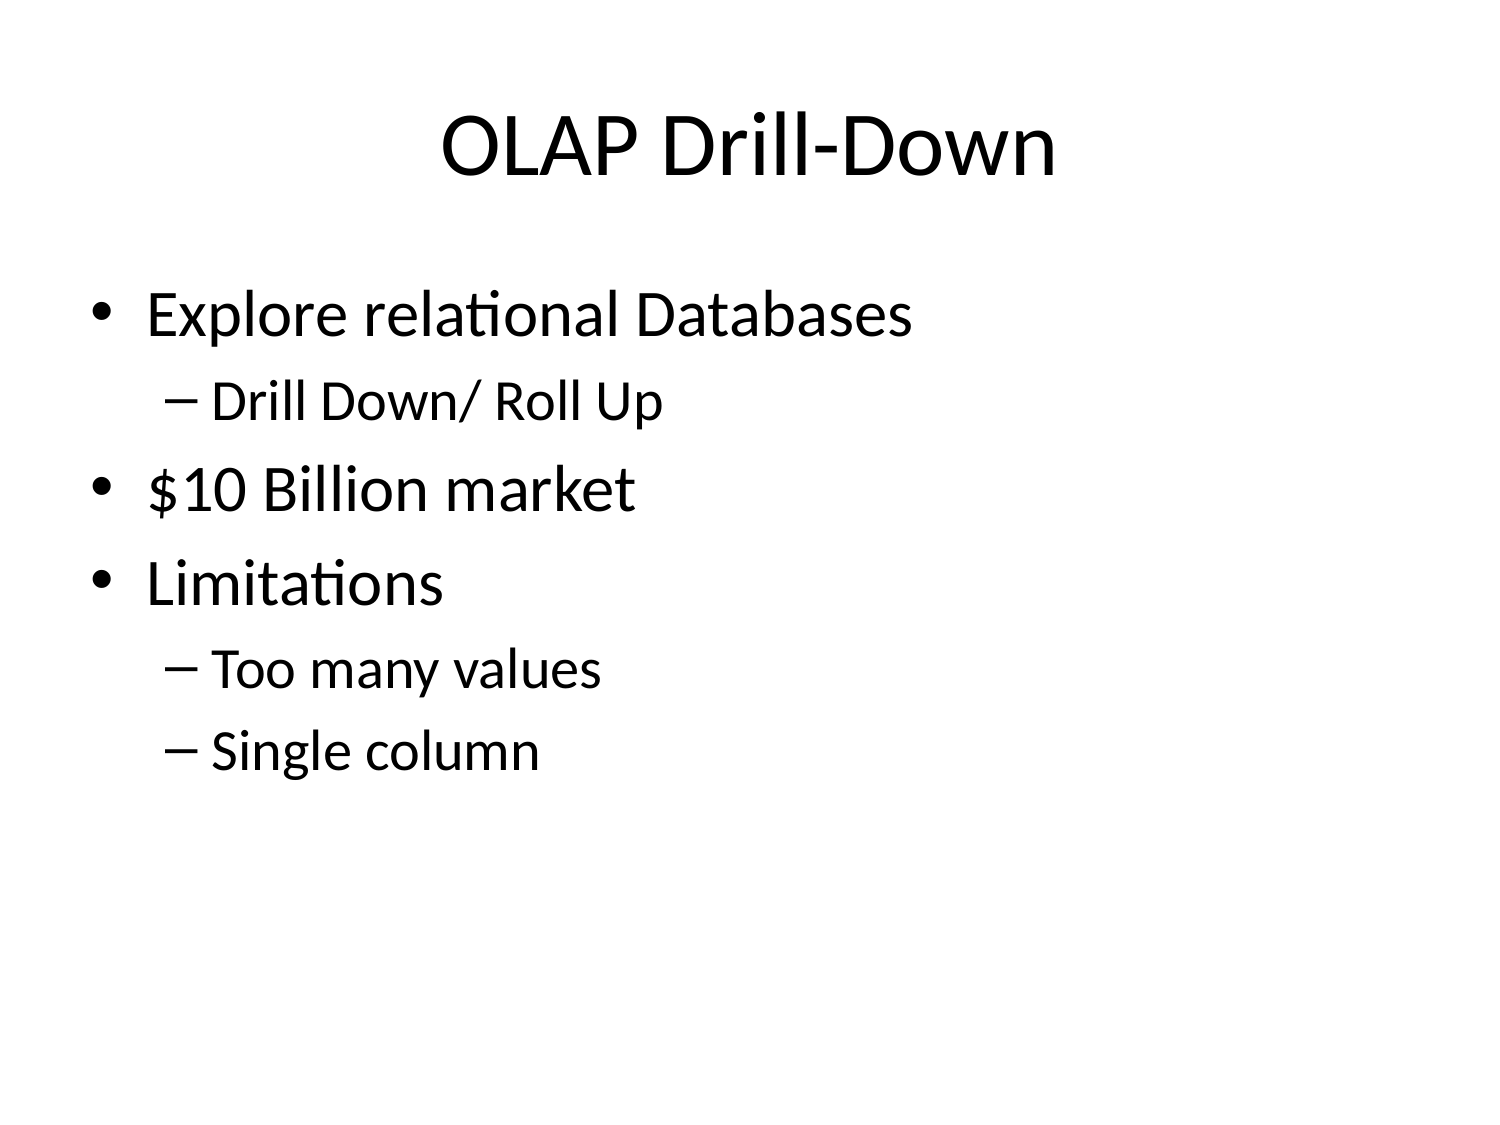

# OLAP Drill-Down
Explore relational Databases
Drill Down/ Roll Up
$10 Billion market
Limitations
Too many values
Single column